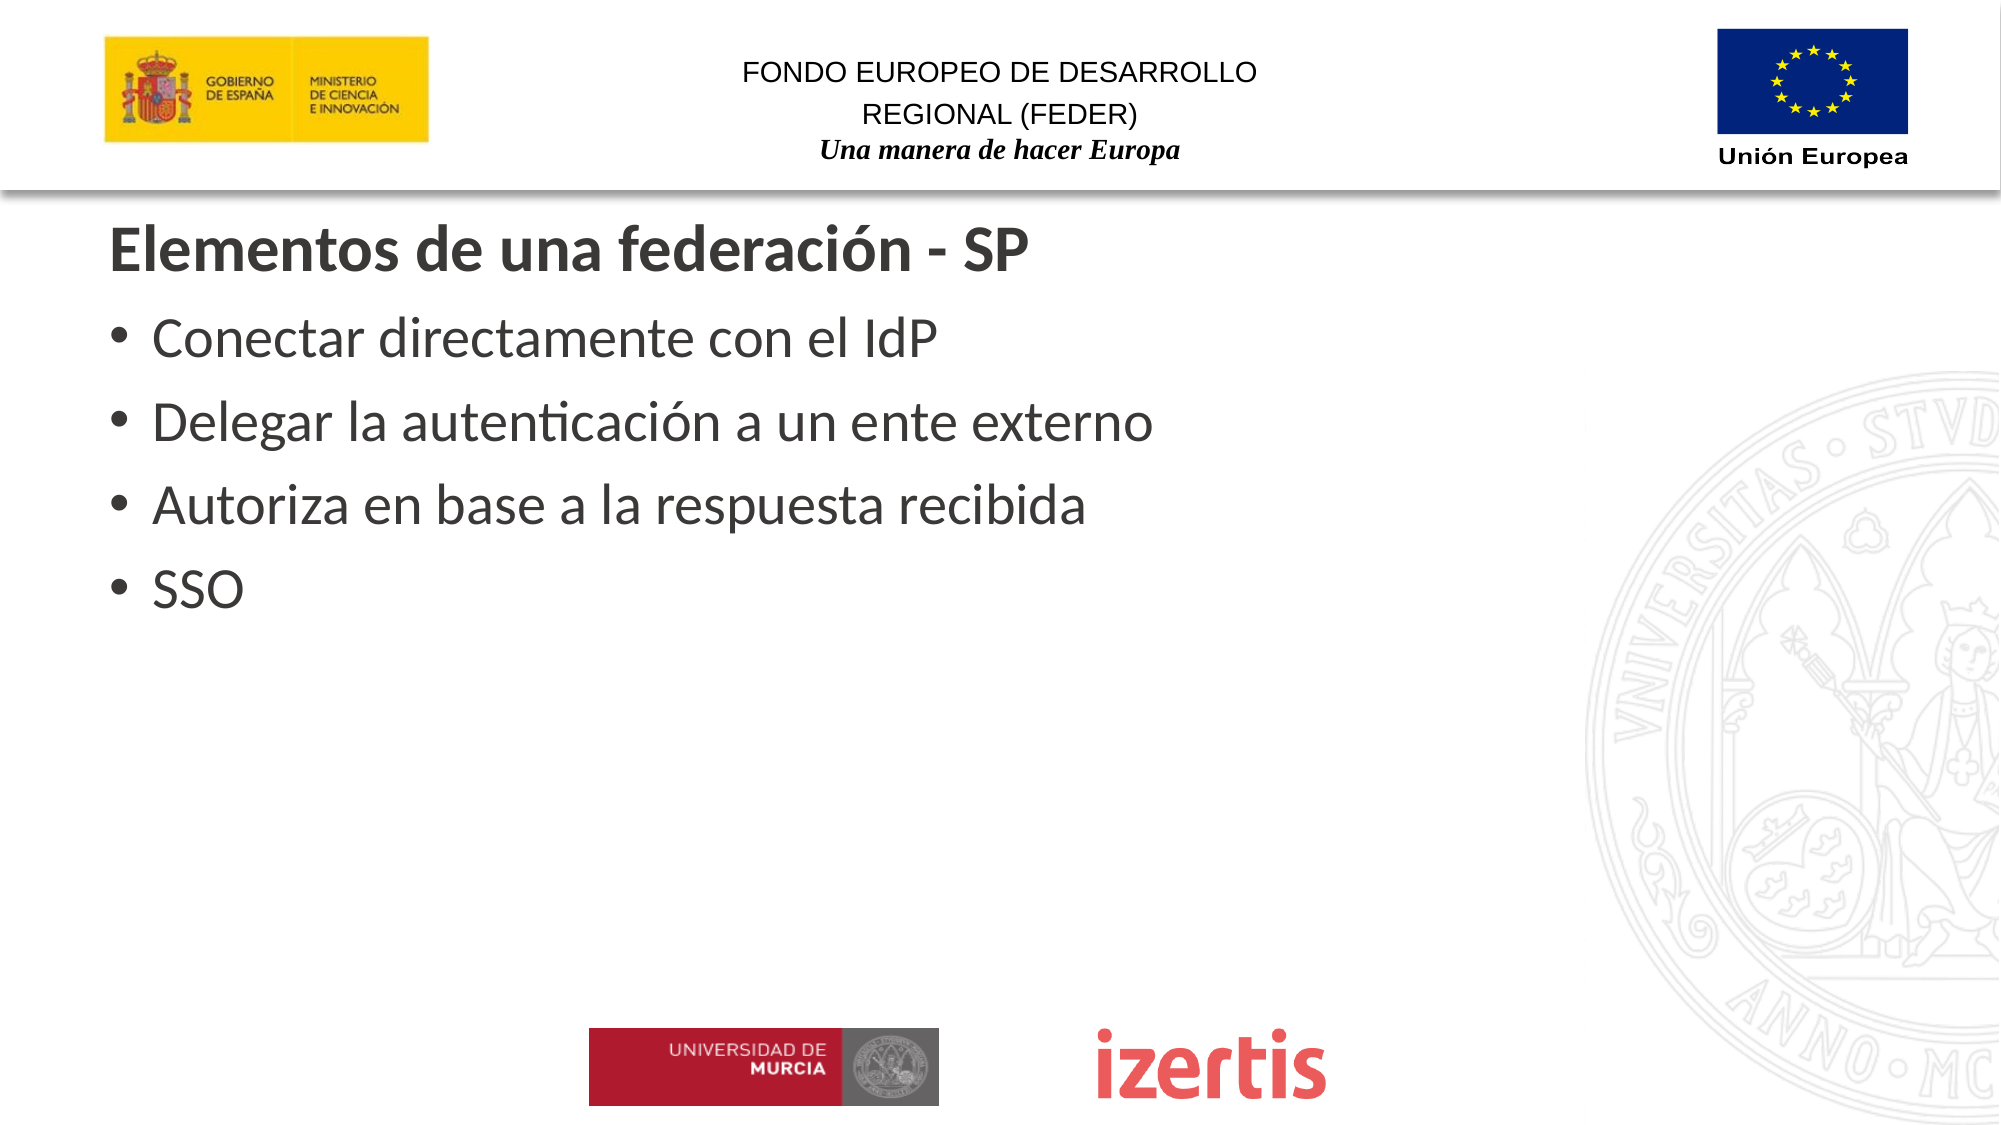

Elementos de una federación - SP
Conectar directamente con el IdP
Delegar la autenticación a un ente externo
Autoriza en base a la respuesta recibida
SSO